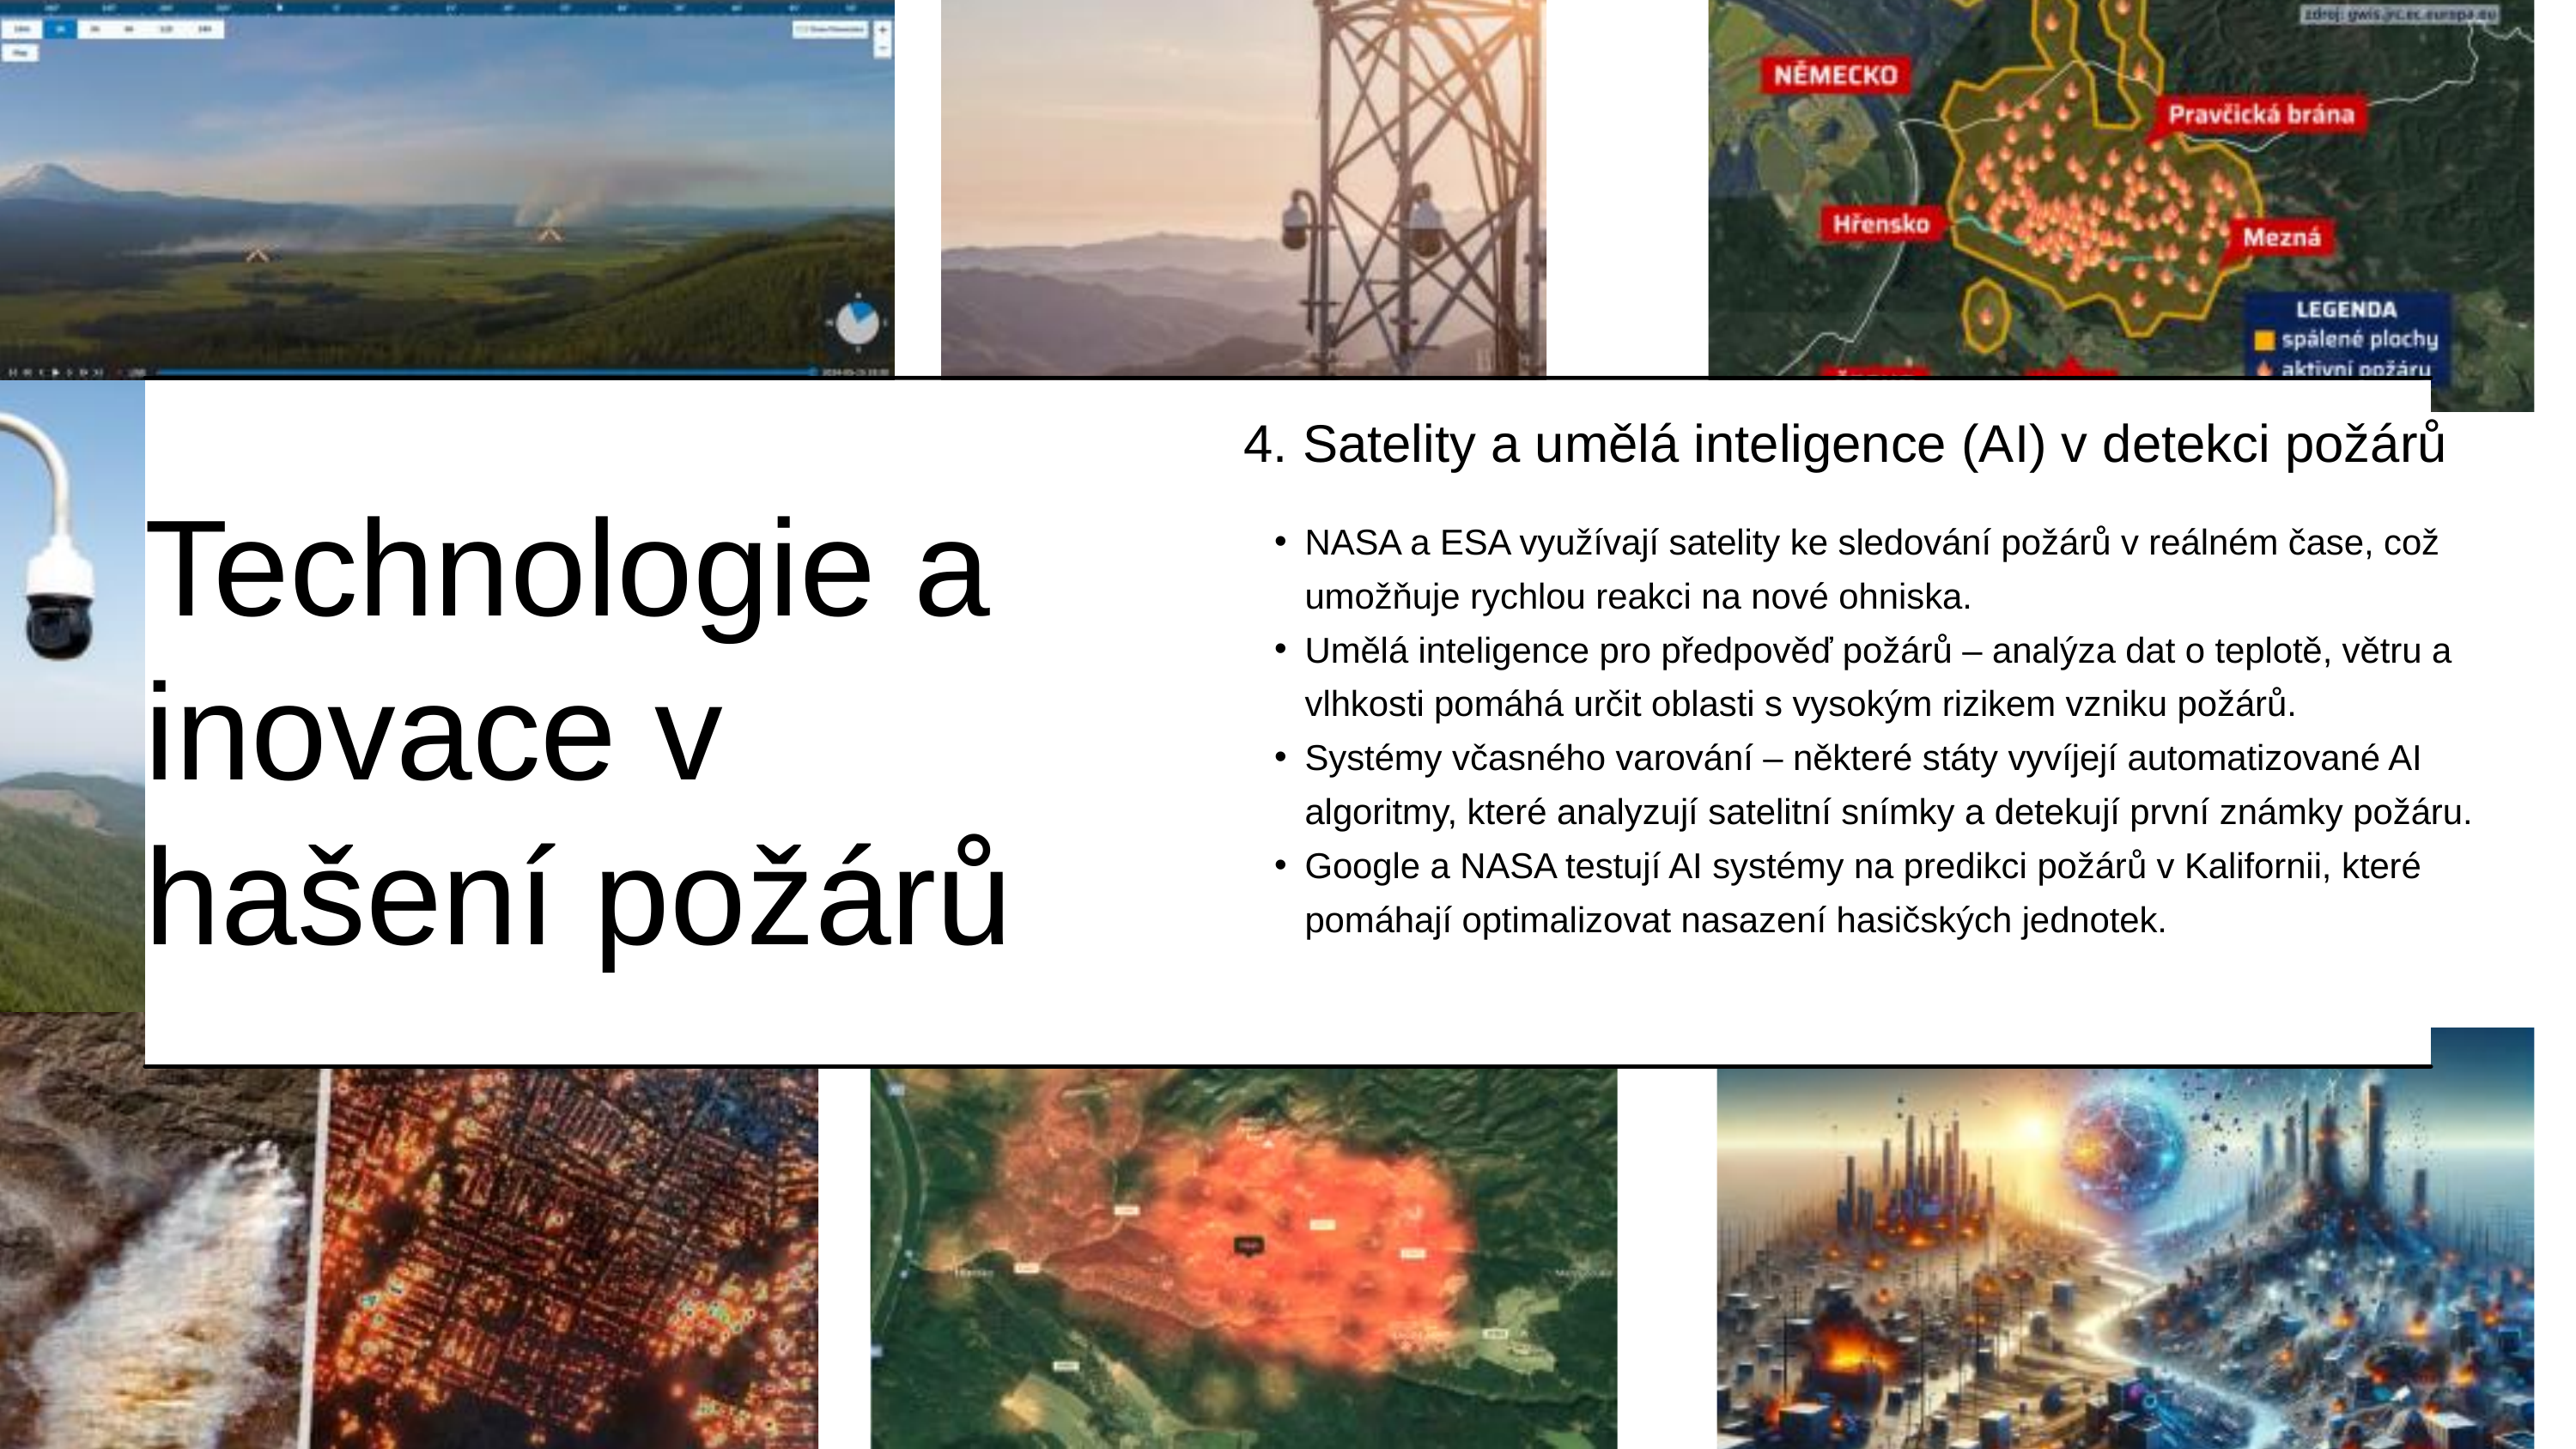

4. Satelity a umělá inteligence (AI) v detekci požárů
NASA a ESA využívají satelity ke sledování požárů v reálném čase, což umožňuje rychlou reakci na nové ohniska.
Umělá inteligence pro předpověď požárů – analýza dat o teplotě, větru a vlhkosti pomáhá určit oblasti s vysokým rizikem vzniku požárů.
Systémy včasného varování – některé státy vyvíjejí automatizované AI algoritmy, které analyzují satelitní snímky a detekují první známky požáru.
Google a NASA testují AI systémy na predikci požárů v Kalifornii, které pomáhají optimalizovat nasazení hasičských jednotek.
Technologie a inovace v hašení požárů